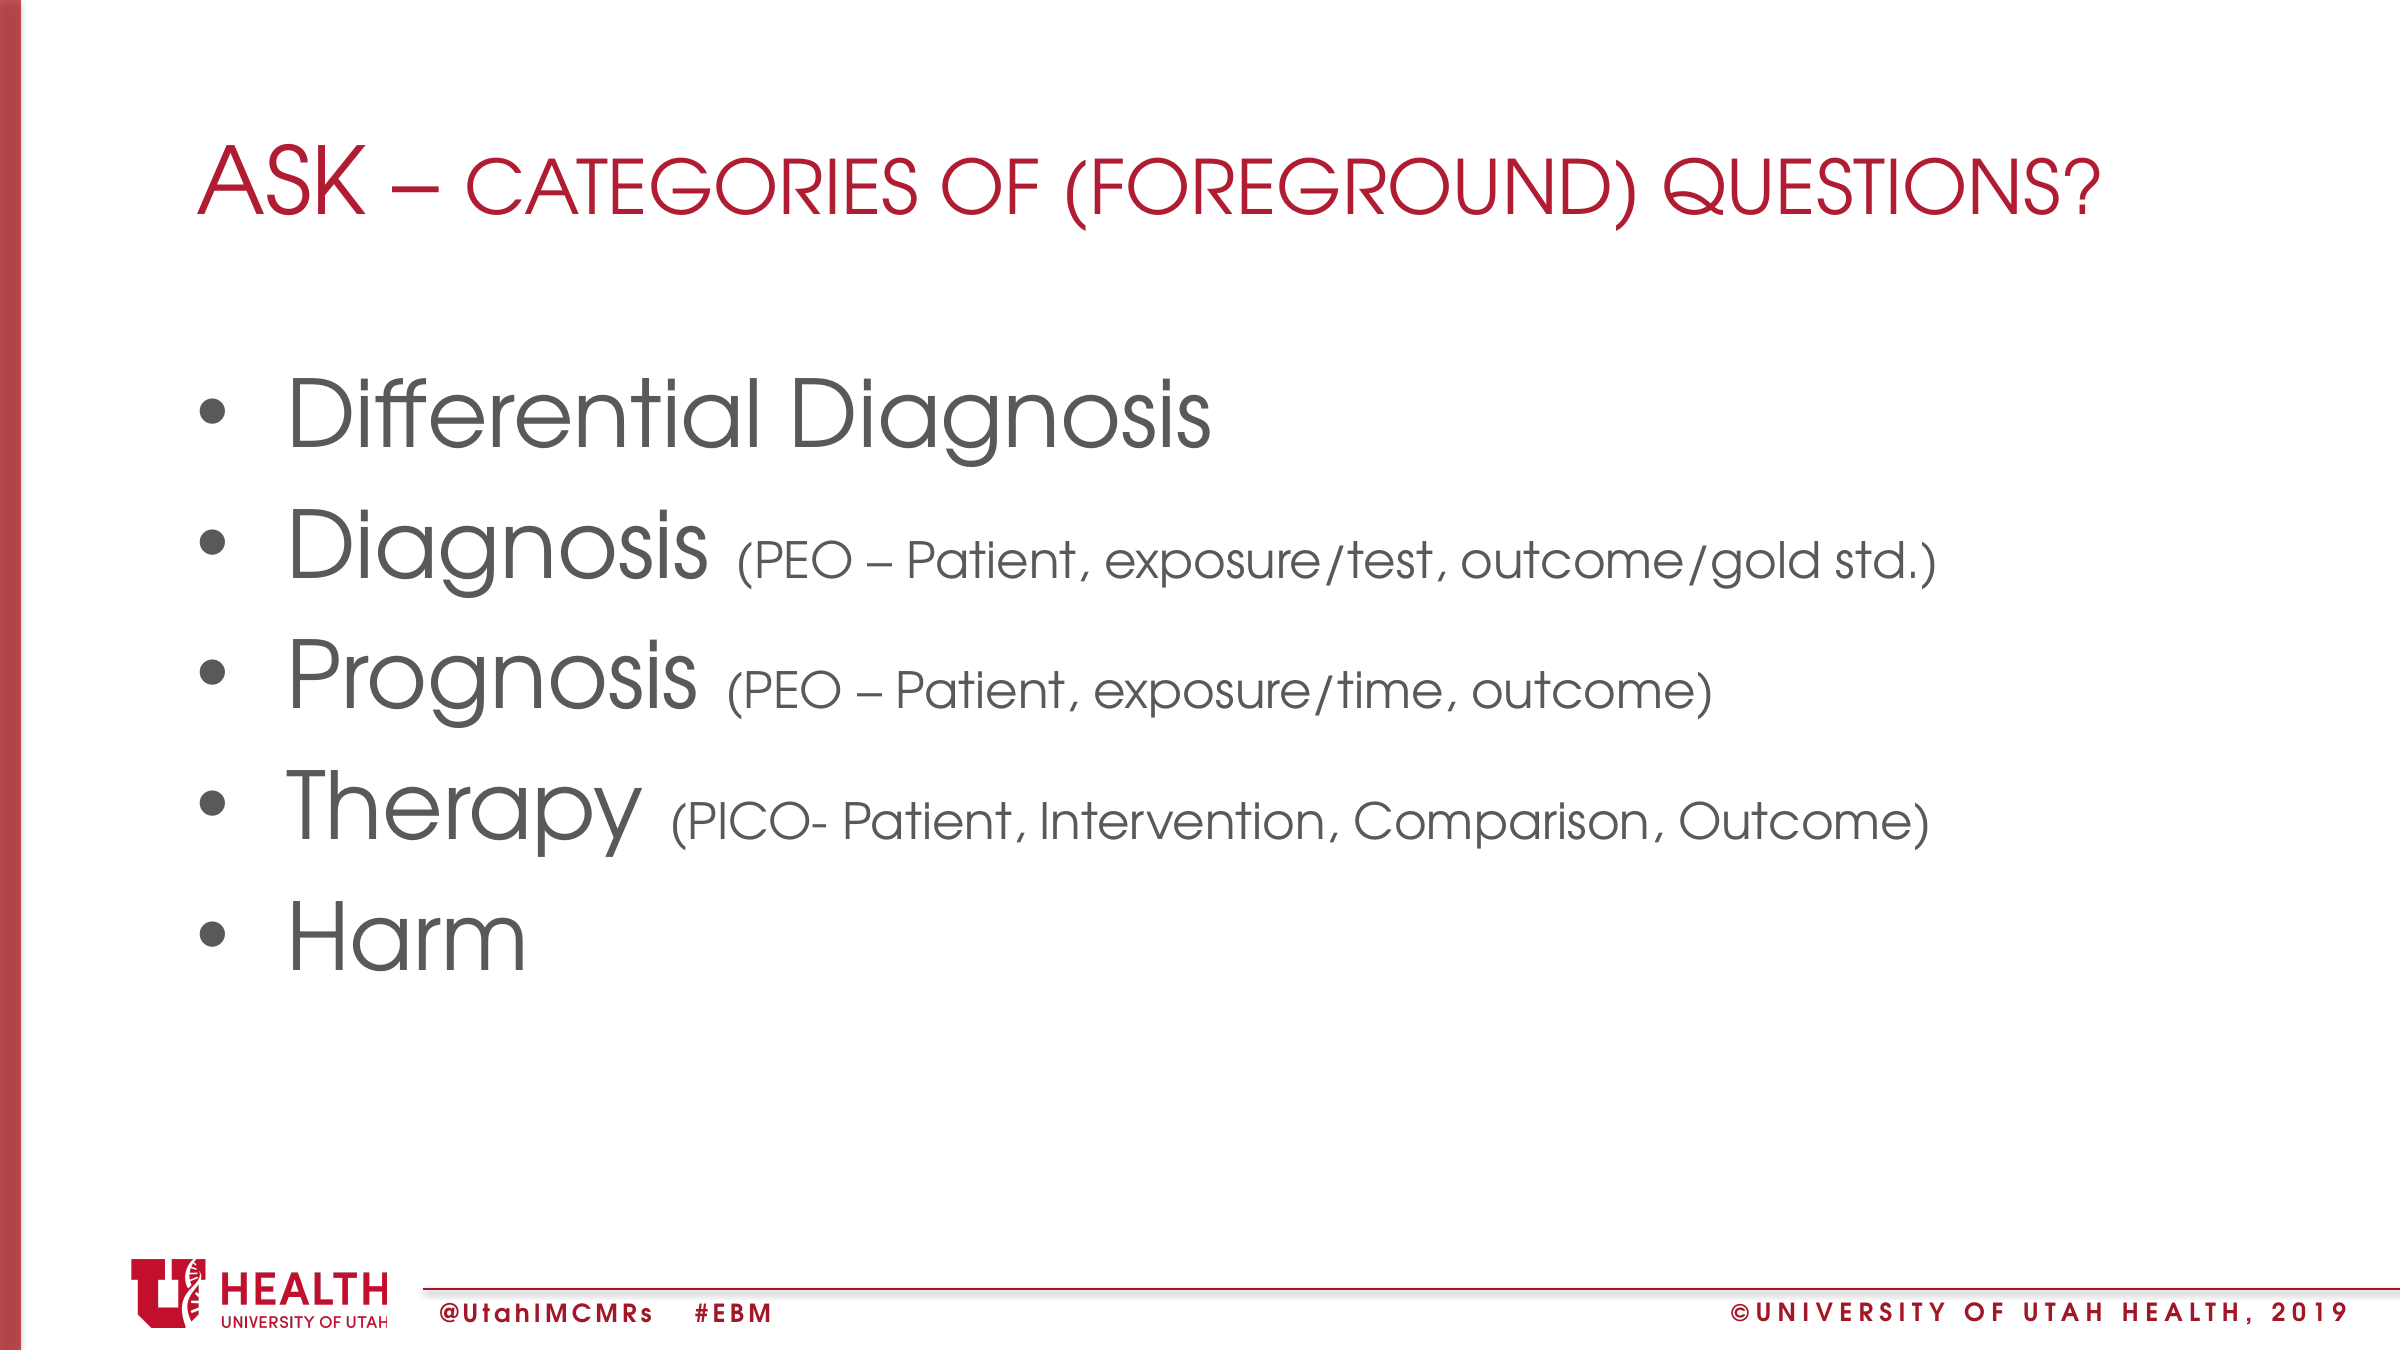

# ASK – categories of (Foreground) questions?
Differential Diagnosis
Diagnosis (PEO – Patient, exposure/test, outcome/gold std.)
Prognosis (PEO – Patient, exposure/time, outcome)
Therapy (PICO- Patient, Intervention, Comparison, Outcome)
Harm
@UtahIMCMRs
#EBM